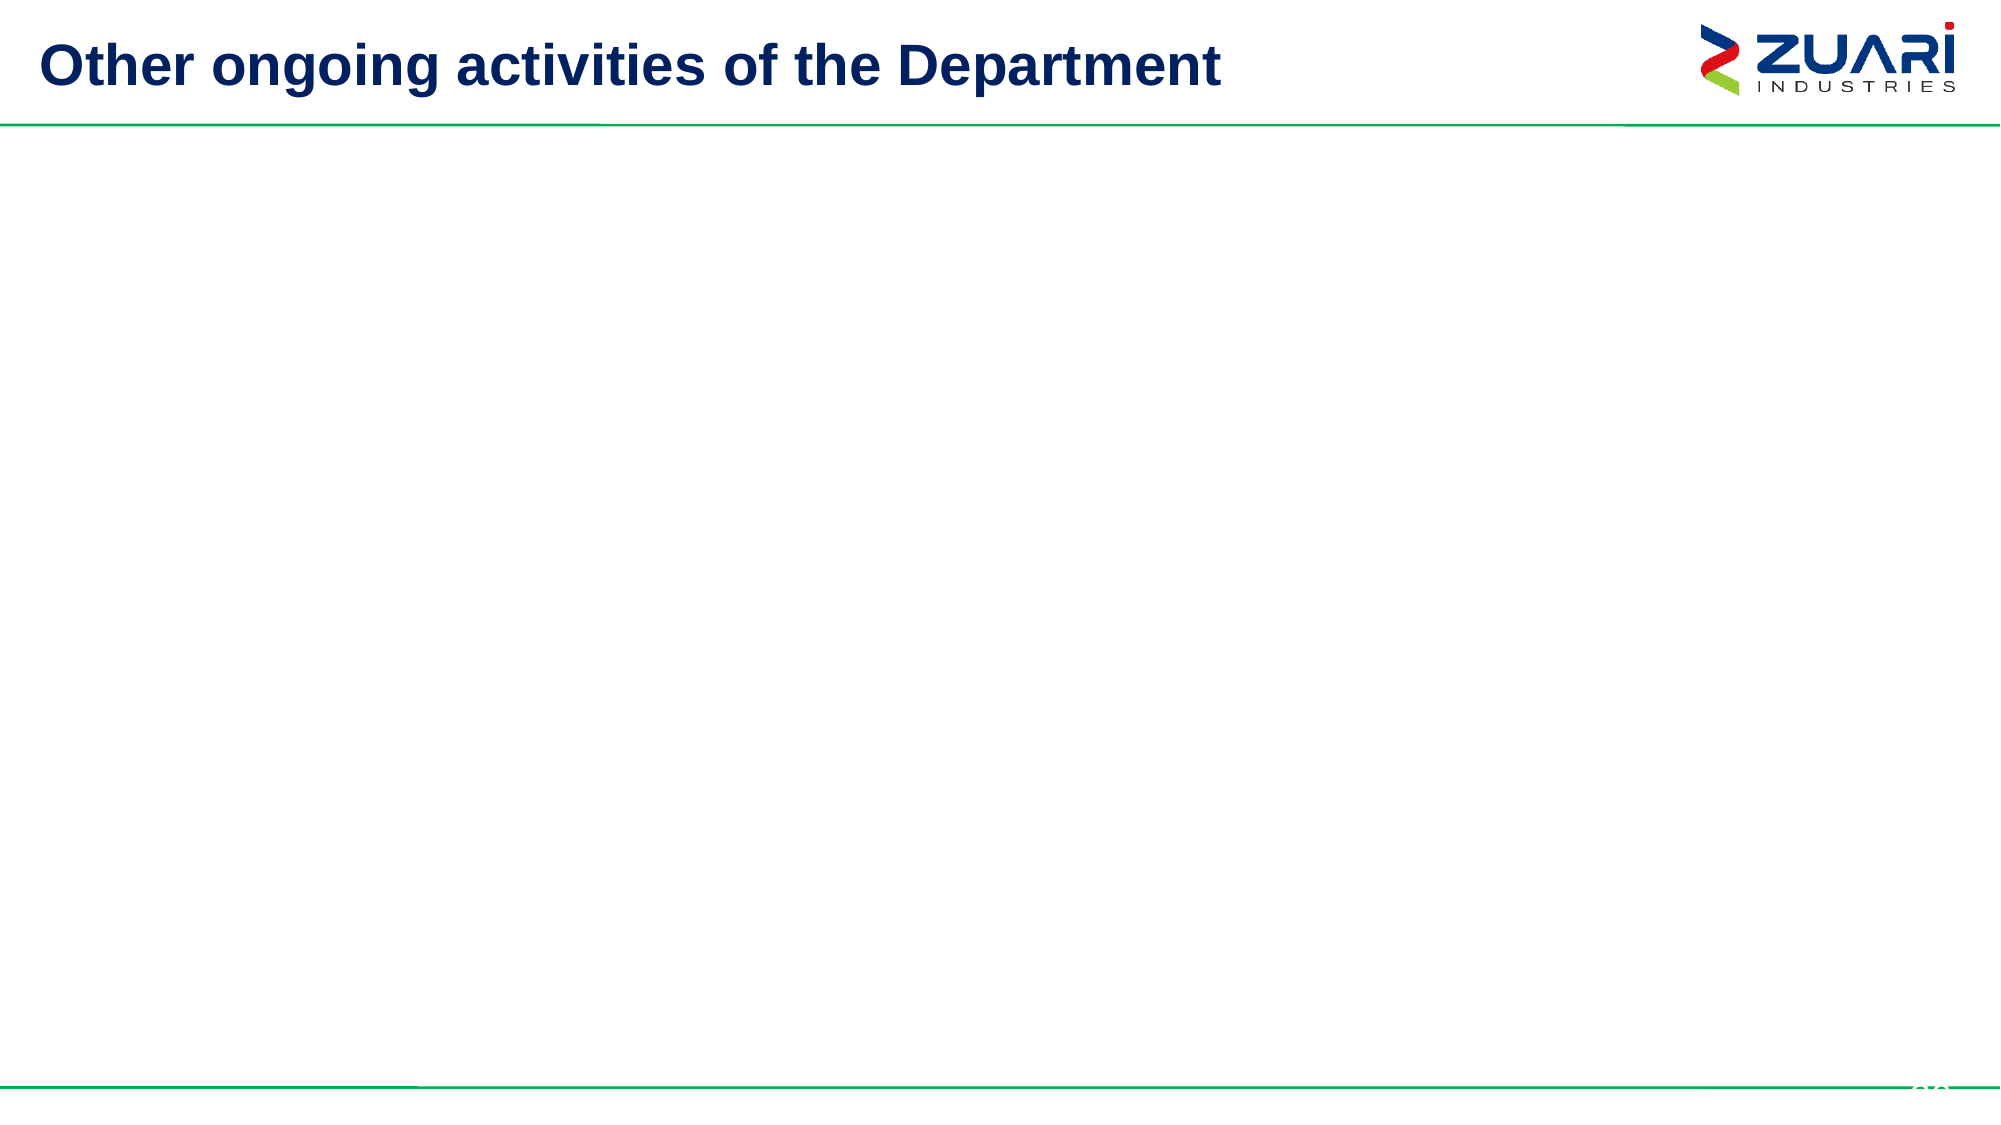

# Other ongoing activities of the Department
26